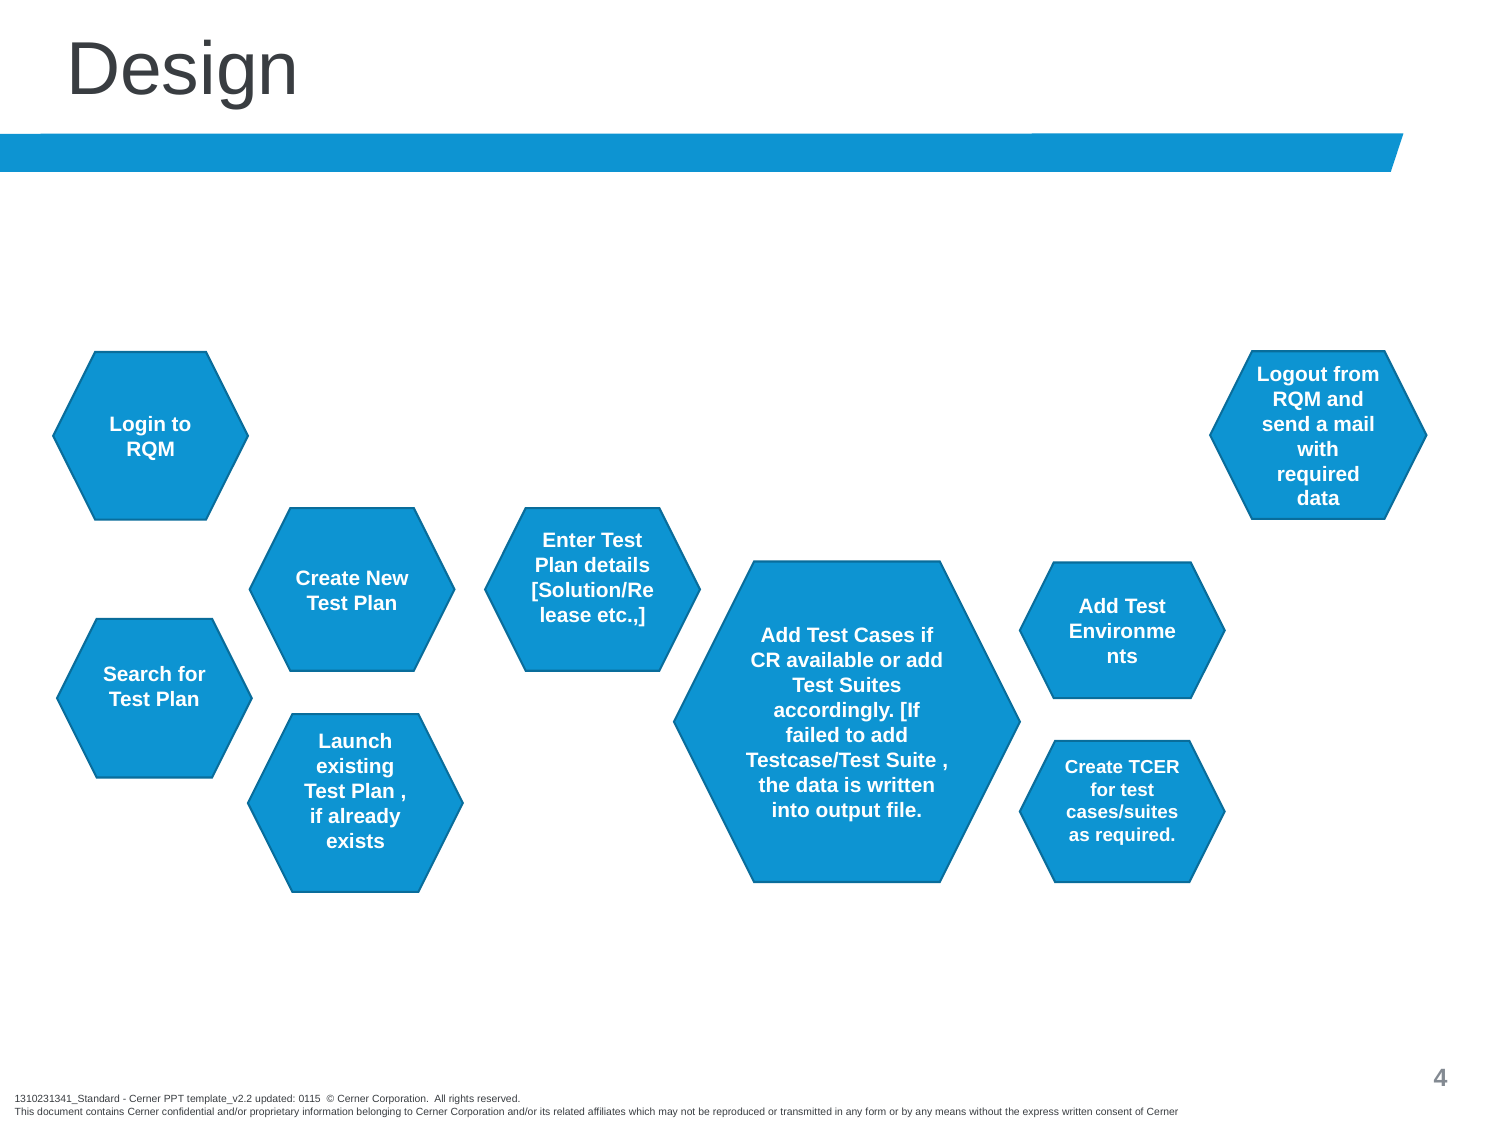

# Design

Logout from RQM and send a mail with required data

Login to RQM
Create New Test Plan
Enter Test Plan details [Solution/Release etc.,]

Add Test Cases if CR available or add Test Suites accordingly. [If failed to add Testcase/Test Suite , the data is written into output file.
Add Test Environments
Search for Test Plan

Launch existing Test Plan , if already exists

Create TCER for test cases/suites as required.